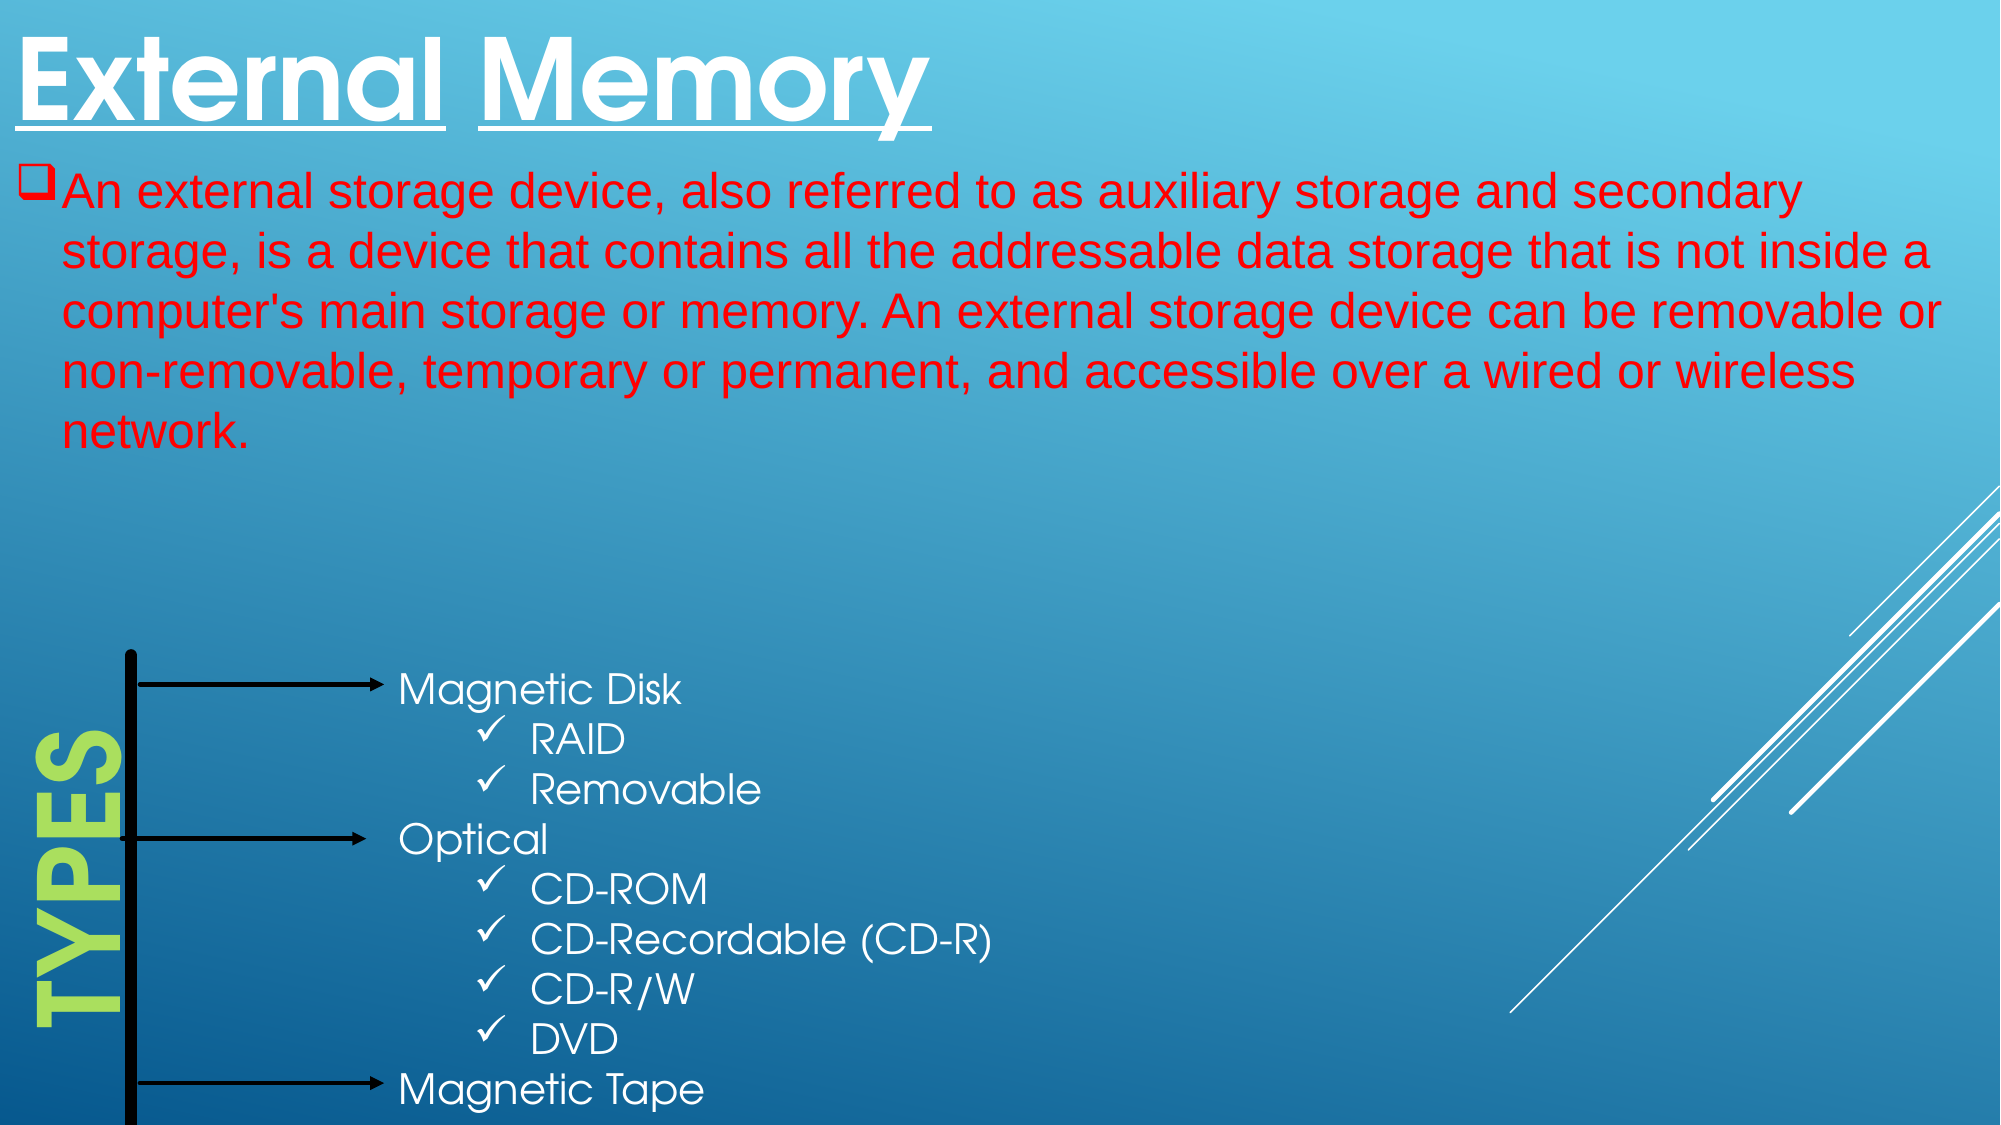

External Memory
An external storage device, also referred to as auxiliary storage and secondary storage, is a device that contains all the addressable data storage that is not inside a computer's main storage or memory. An external storage device can be removable or non-removable, temporary or permanent, and accessible over a wired or wireless network.
Magnetic Disk
RAID
Removable
Optical
CD-ROM
CD-Recordable (CD-R)
CD-R/W
DVD
Magnetic Tape
TYPES